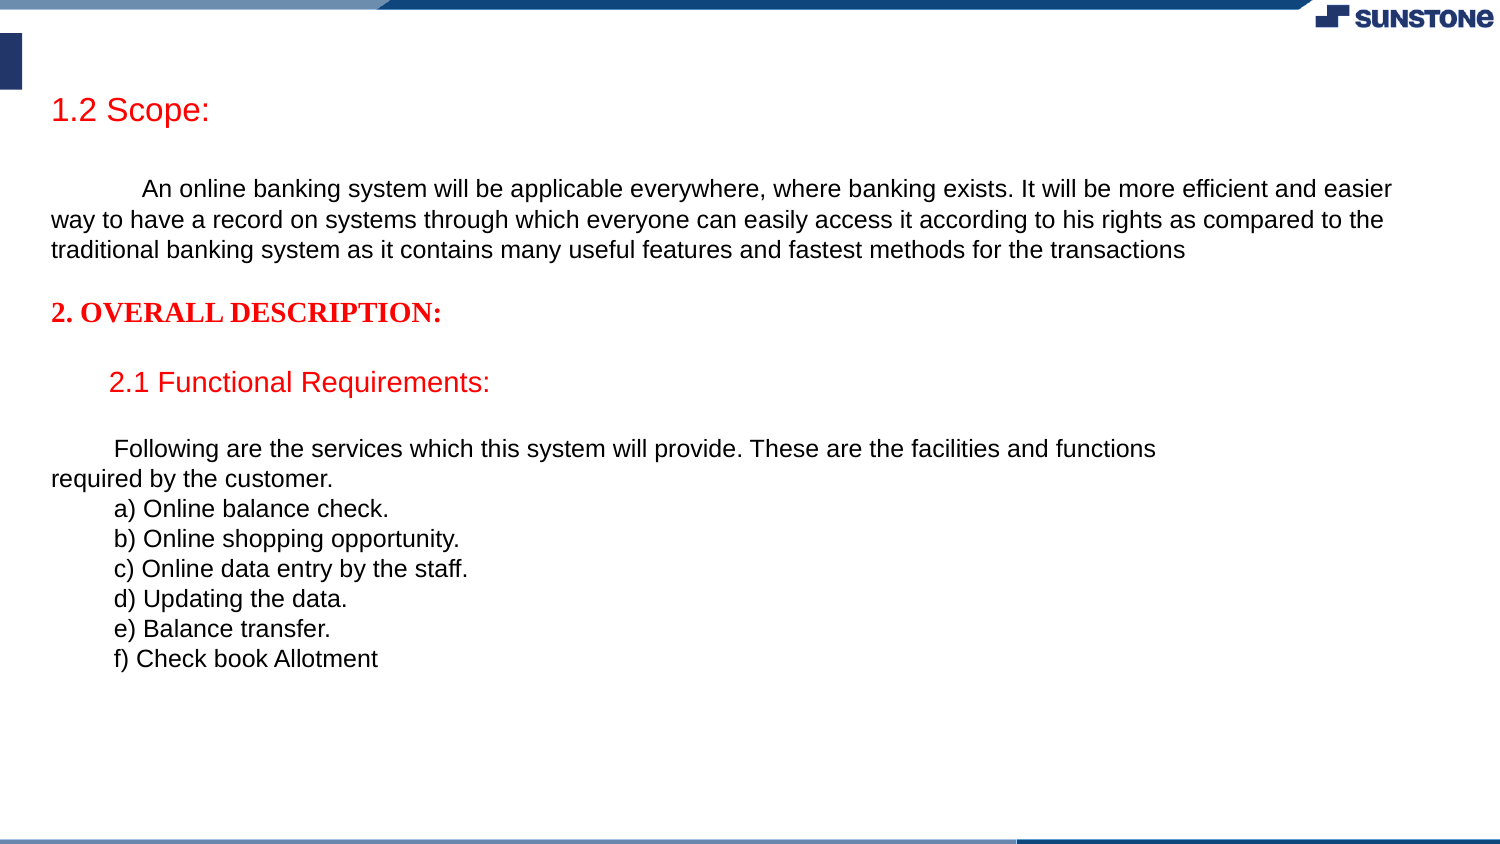

1.2 Scope:

           An online banking system will be applicable everywhere, where banking exists. It will be more efficient and easier way to have a record on systems through which everyone can easily access it according to his rights as compared to the traditional banking system as it contains many useful features and fastest methods for the transactions

2. OVERALL DESCRIPTION:

       2.1 Functional Requirements:

         Following are the services which this system will provide. These are the facilities and functions
required by the customer.
         a) Online balance check.
         b) Online shopping opportunity.
         c) Online data entry by the staff.
         d) Updating the data.
         e) Balance transfer.
         f) Check book Allotment